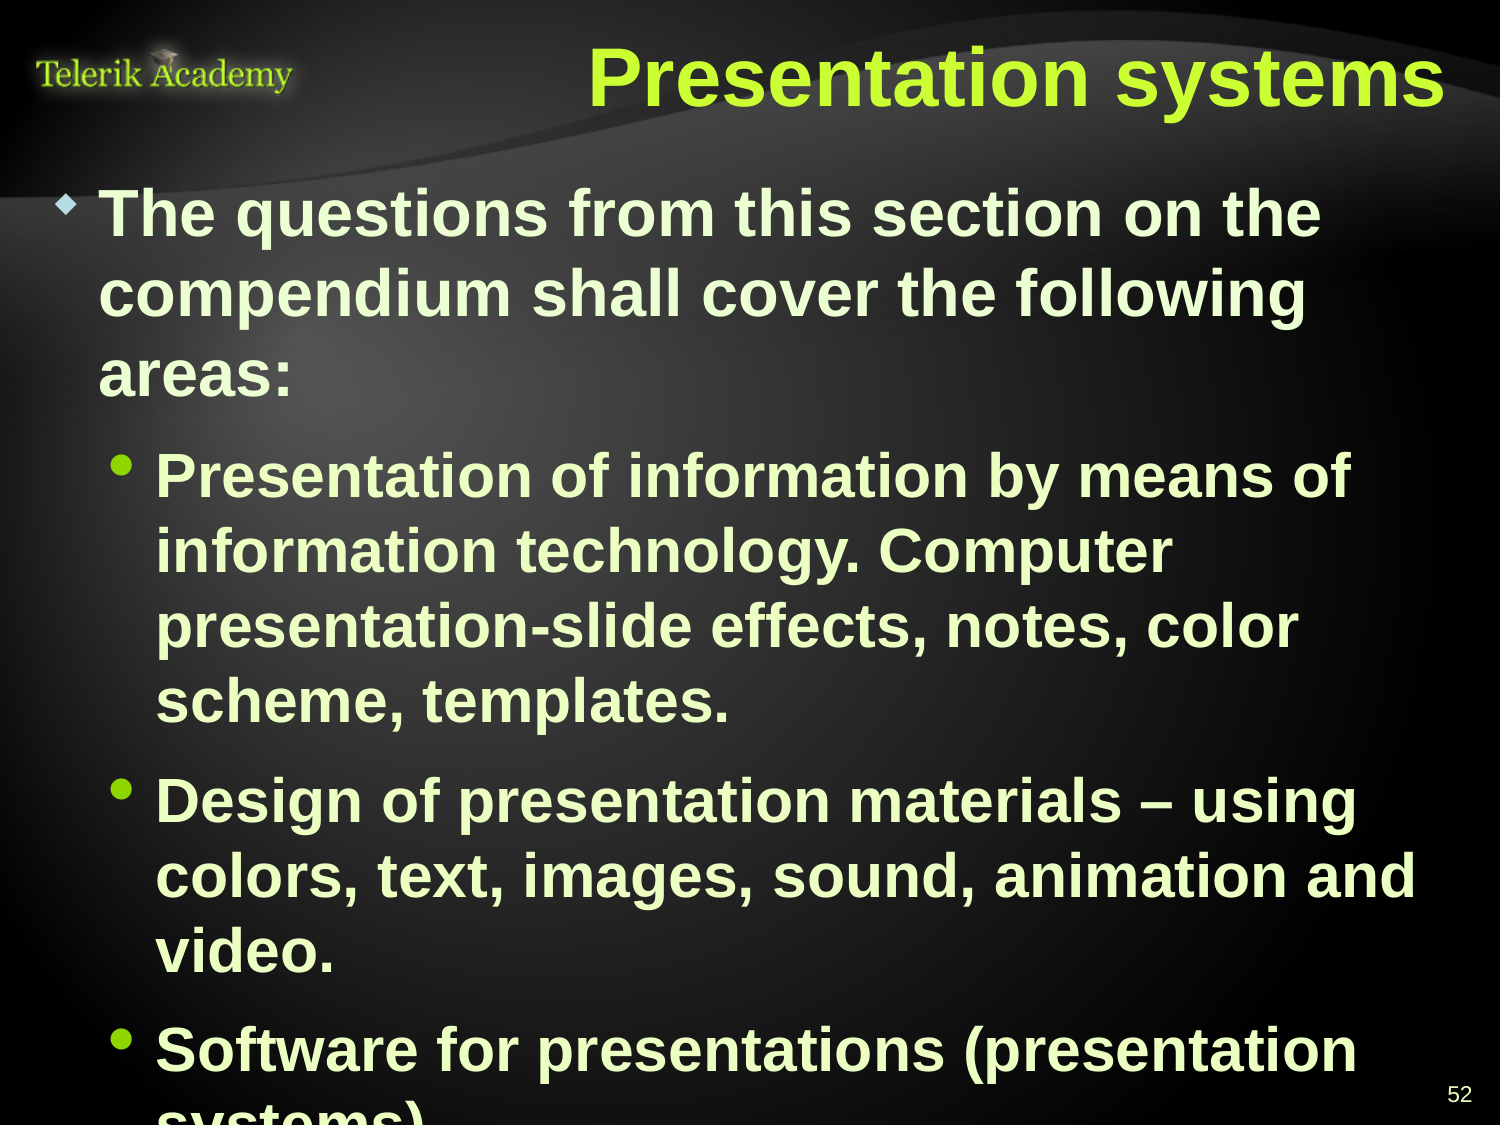

# Presentation systems
The questions from this section on the compendium shall cover the following areas:
Presentation of information by means of information technology. Computer presentation-slide effects, notes, color scheme, templates.
Design of presentation materials – using colors, text, images, sound, animation and video.
Software for presentations (presentation systems).
52